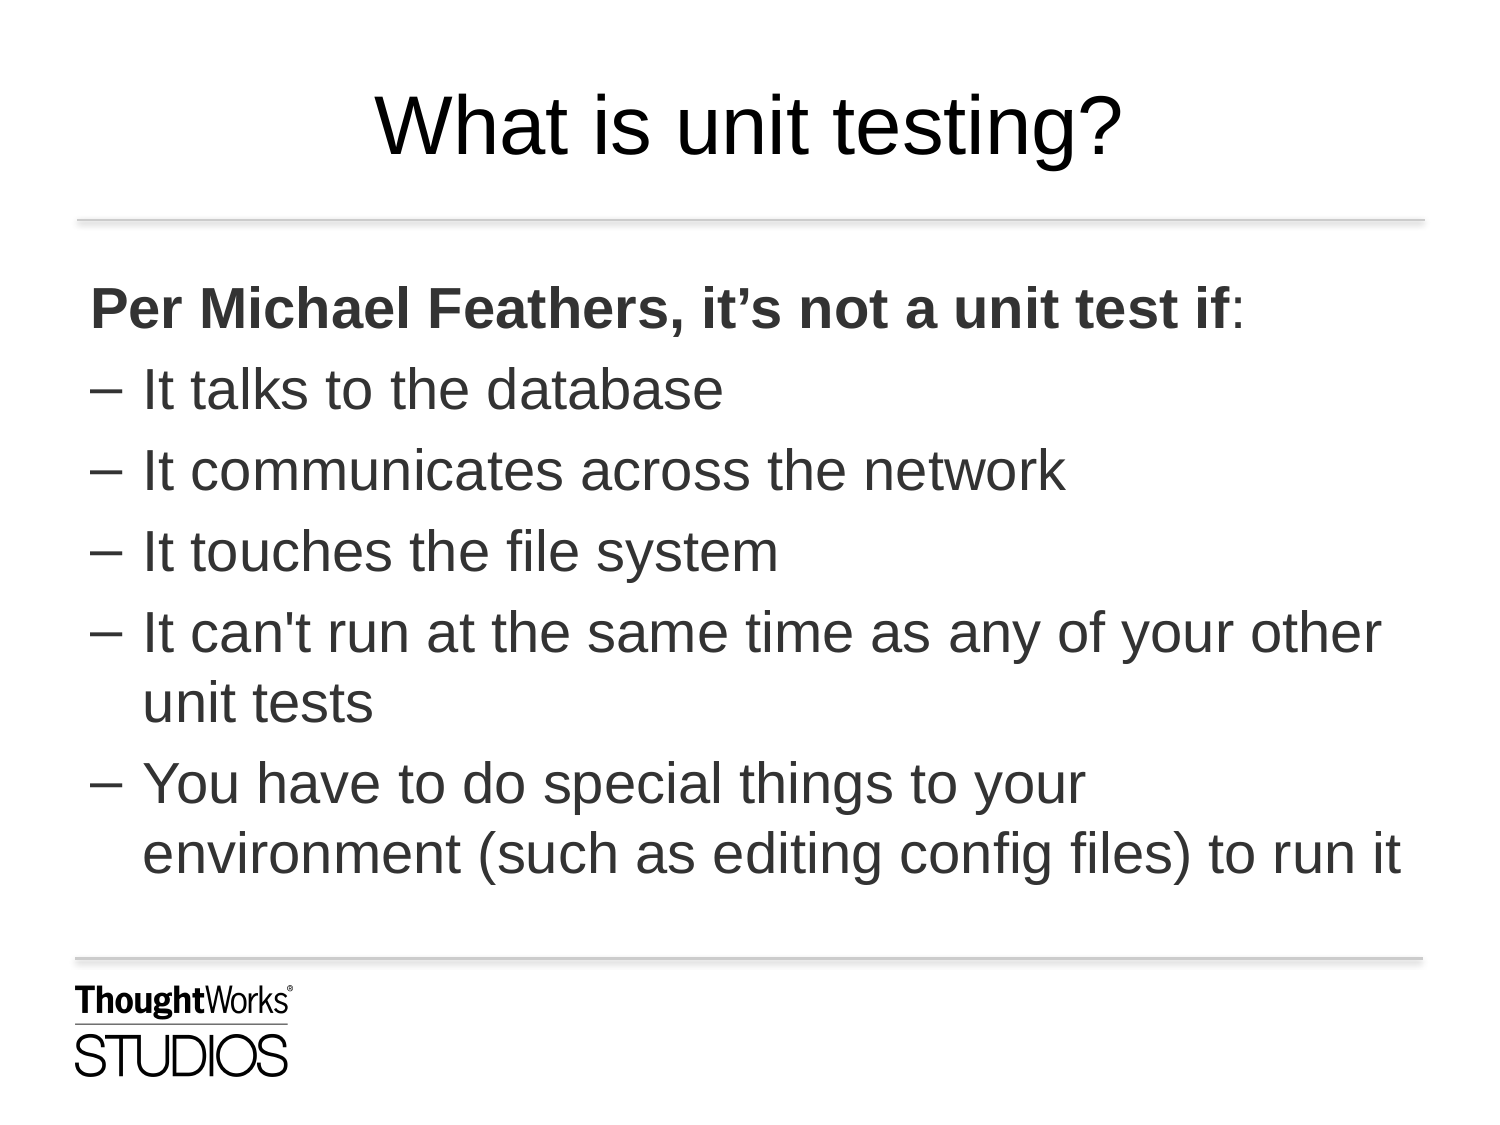

# What is unit testing?
Per Michael Feathers, it’s not a unit test if:
It talks to the database
It communicates across the network
It touches the file system
It can't run at the same time as any of your other unit tests
You have to do special things to your environment (such as editing config files) to run it